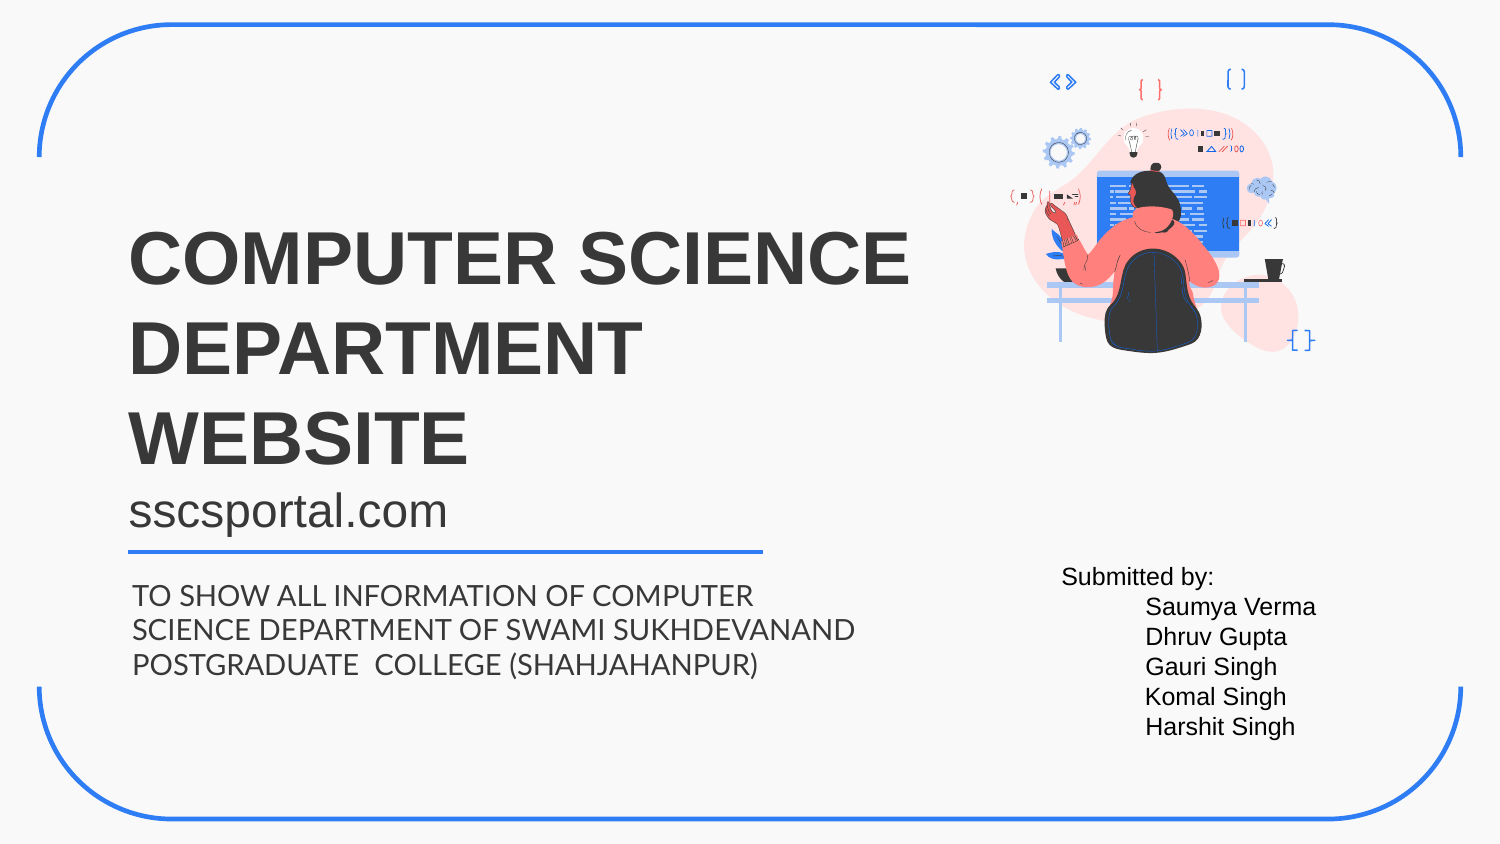

# COMPUTER SCIENCE DEPARTMENT WEBSITE sscsportal.com

Submitted by:
            Saumya Verma
            Dhruv Gupta
            Gauri Singh
            Komal Singh
            Harshit Singh
TO SHOW ALL INFORMATION OF COMPUTER SCIENCE DEPARTMENT OF SWAMI SUKHDEVANAND POSTGRADUATE  COLLEGE (SHAHJAHANPUR)